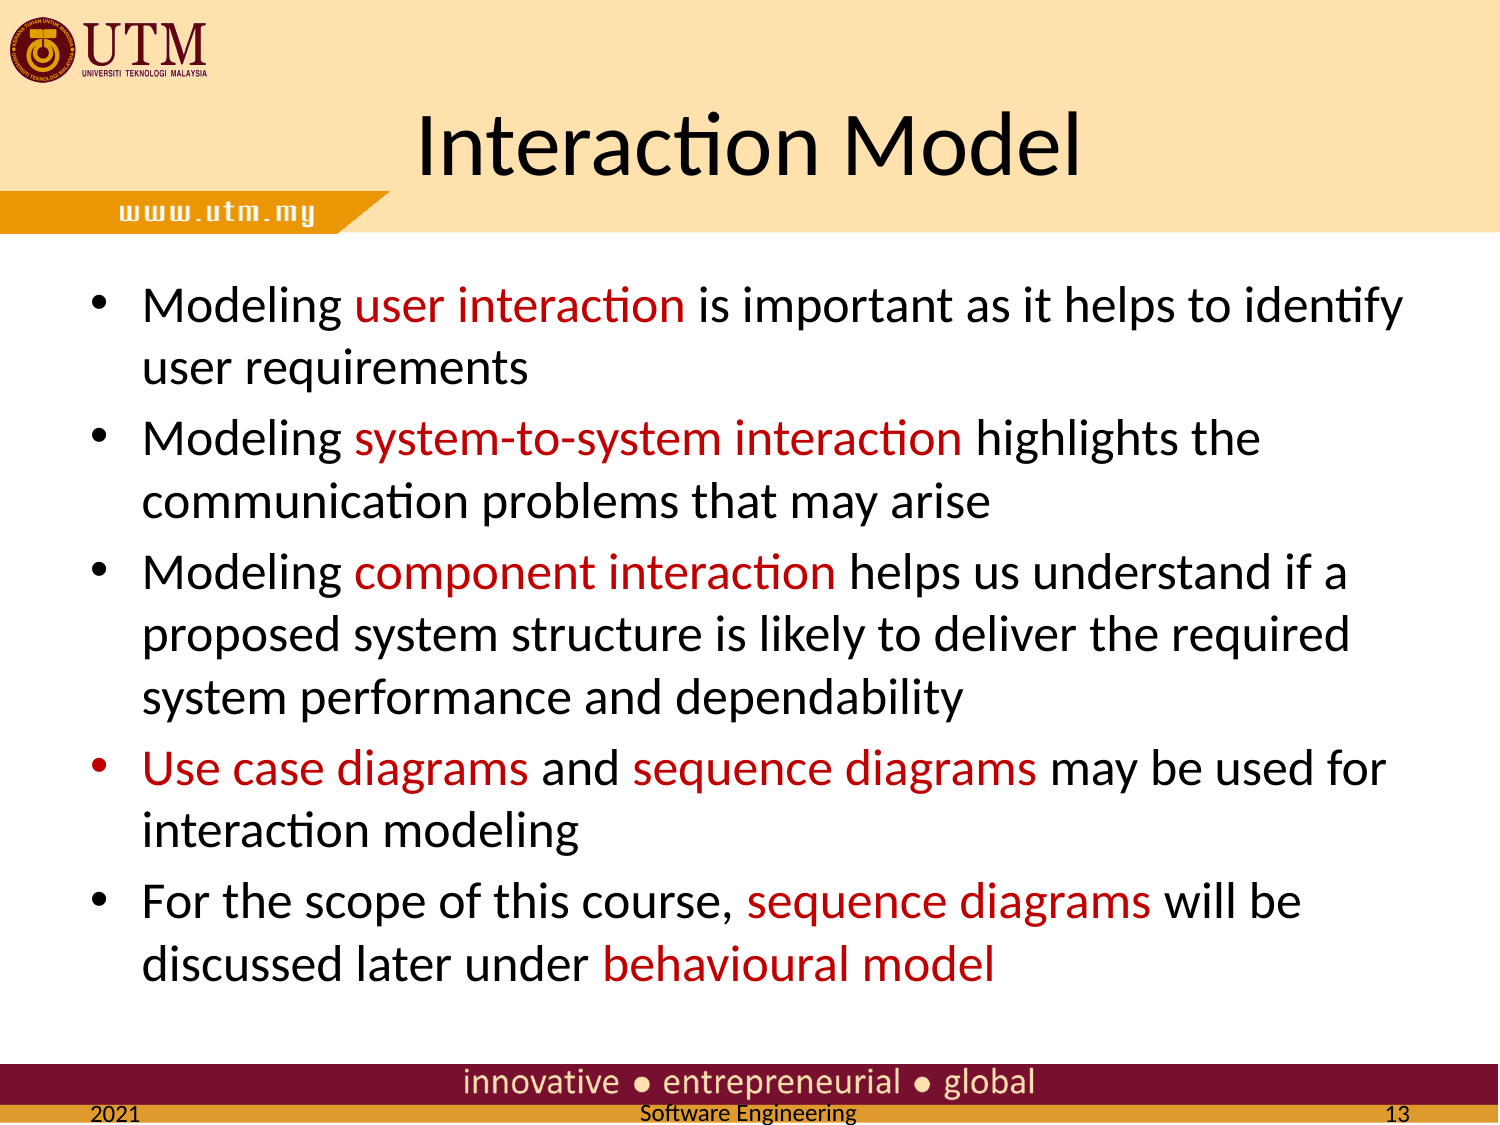

# Interaction Model
Modeling user interaction is important as it helps to identify user requirements
Modeling system-to-system interaction highlights the communication problems that may arise
Modeling component interaction helps us understand if a proposed system structure is likely to deliver the required system performance and dependability
Use case diagrams and sequence diagrams may be used for interaction modeling
For the scope of this course, sequence diagrams will be discussed later under behavioural model

2021
13
Software Engineering